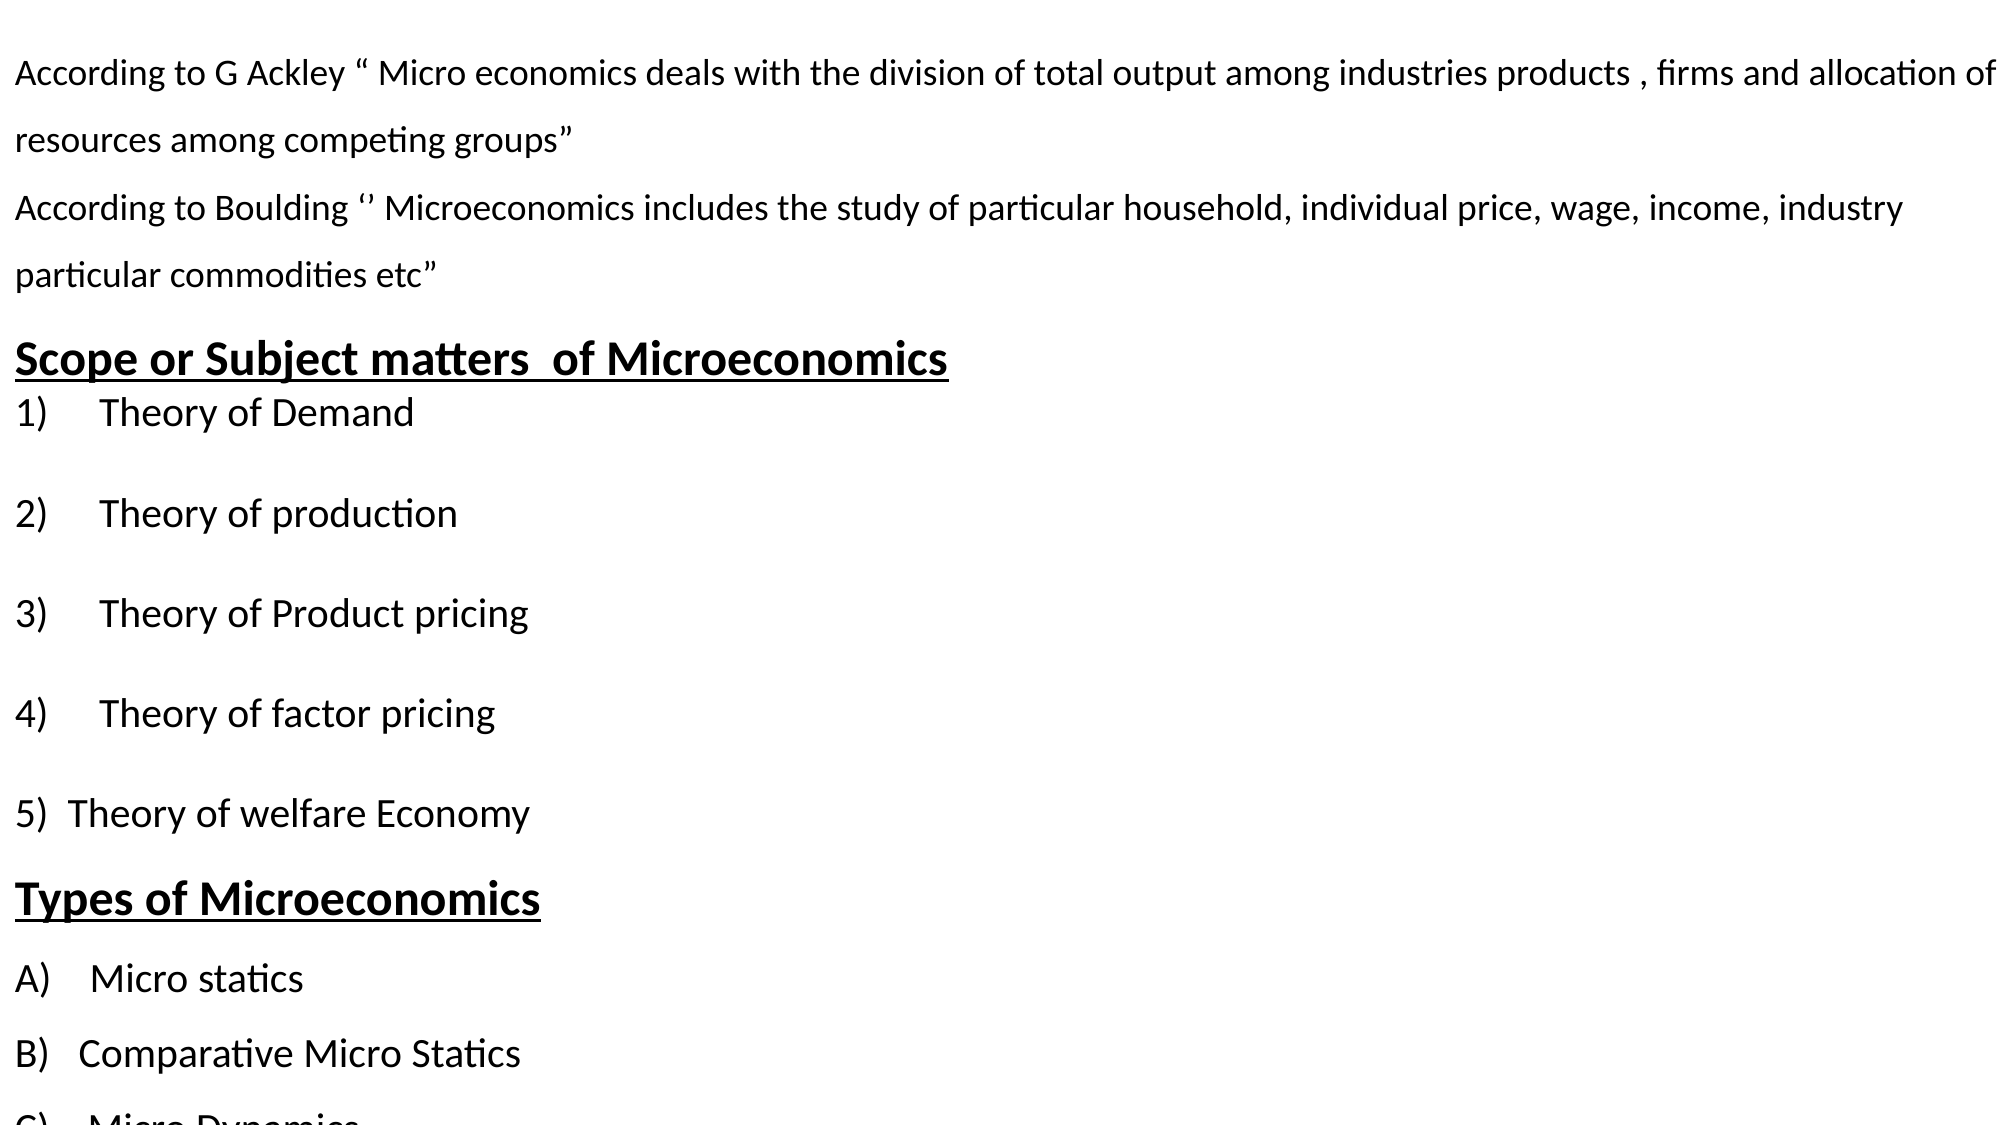

According to G Ackley “ Micro economics deals with the division of total output among industries products , firms and allocation of resources among competing groups”
According to Boulding ‘’ Microeconomics includes the study of particular household, individual price, wage, income, industry particular commodities etc”
Scope or Subject matters  of Microeconomics
Theory of Demand

Theory of production

Theory of Product pricing

Theory of factor pricing

5)  Theory of welfare Economy
Types of Microeconomics
A)    Micro statics
B)   Comparative Micro Statics
C)    Micro Dynamics